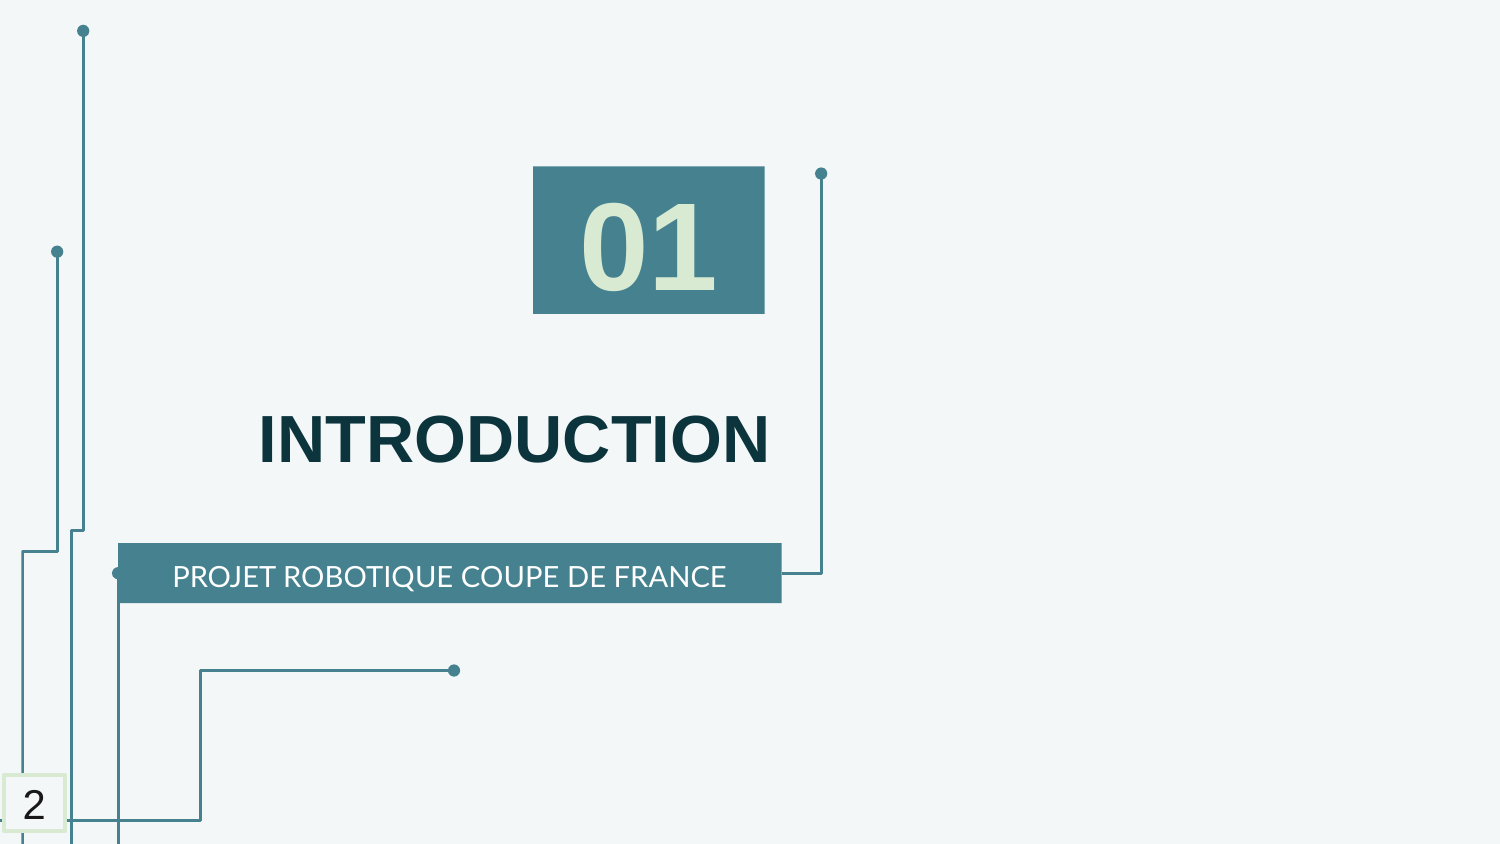

01
# INTRODUCTION
PROJET ROBOTIQUE COUPE DE FRANCE
2